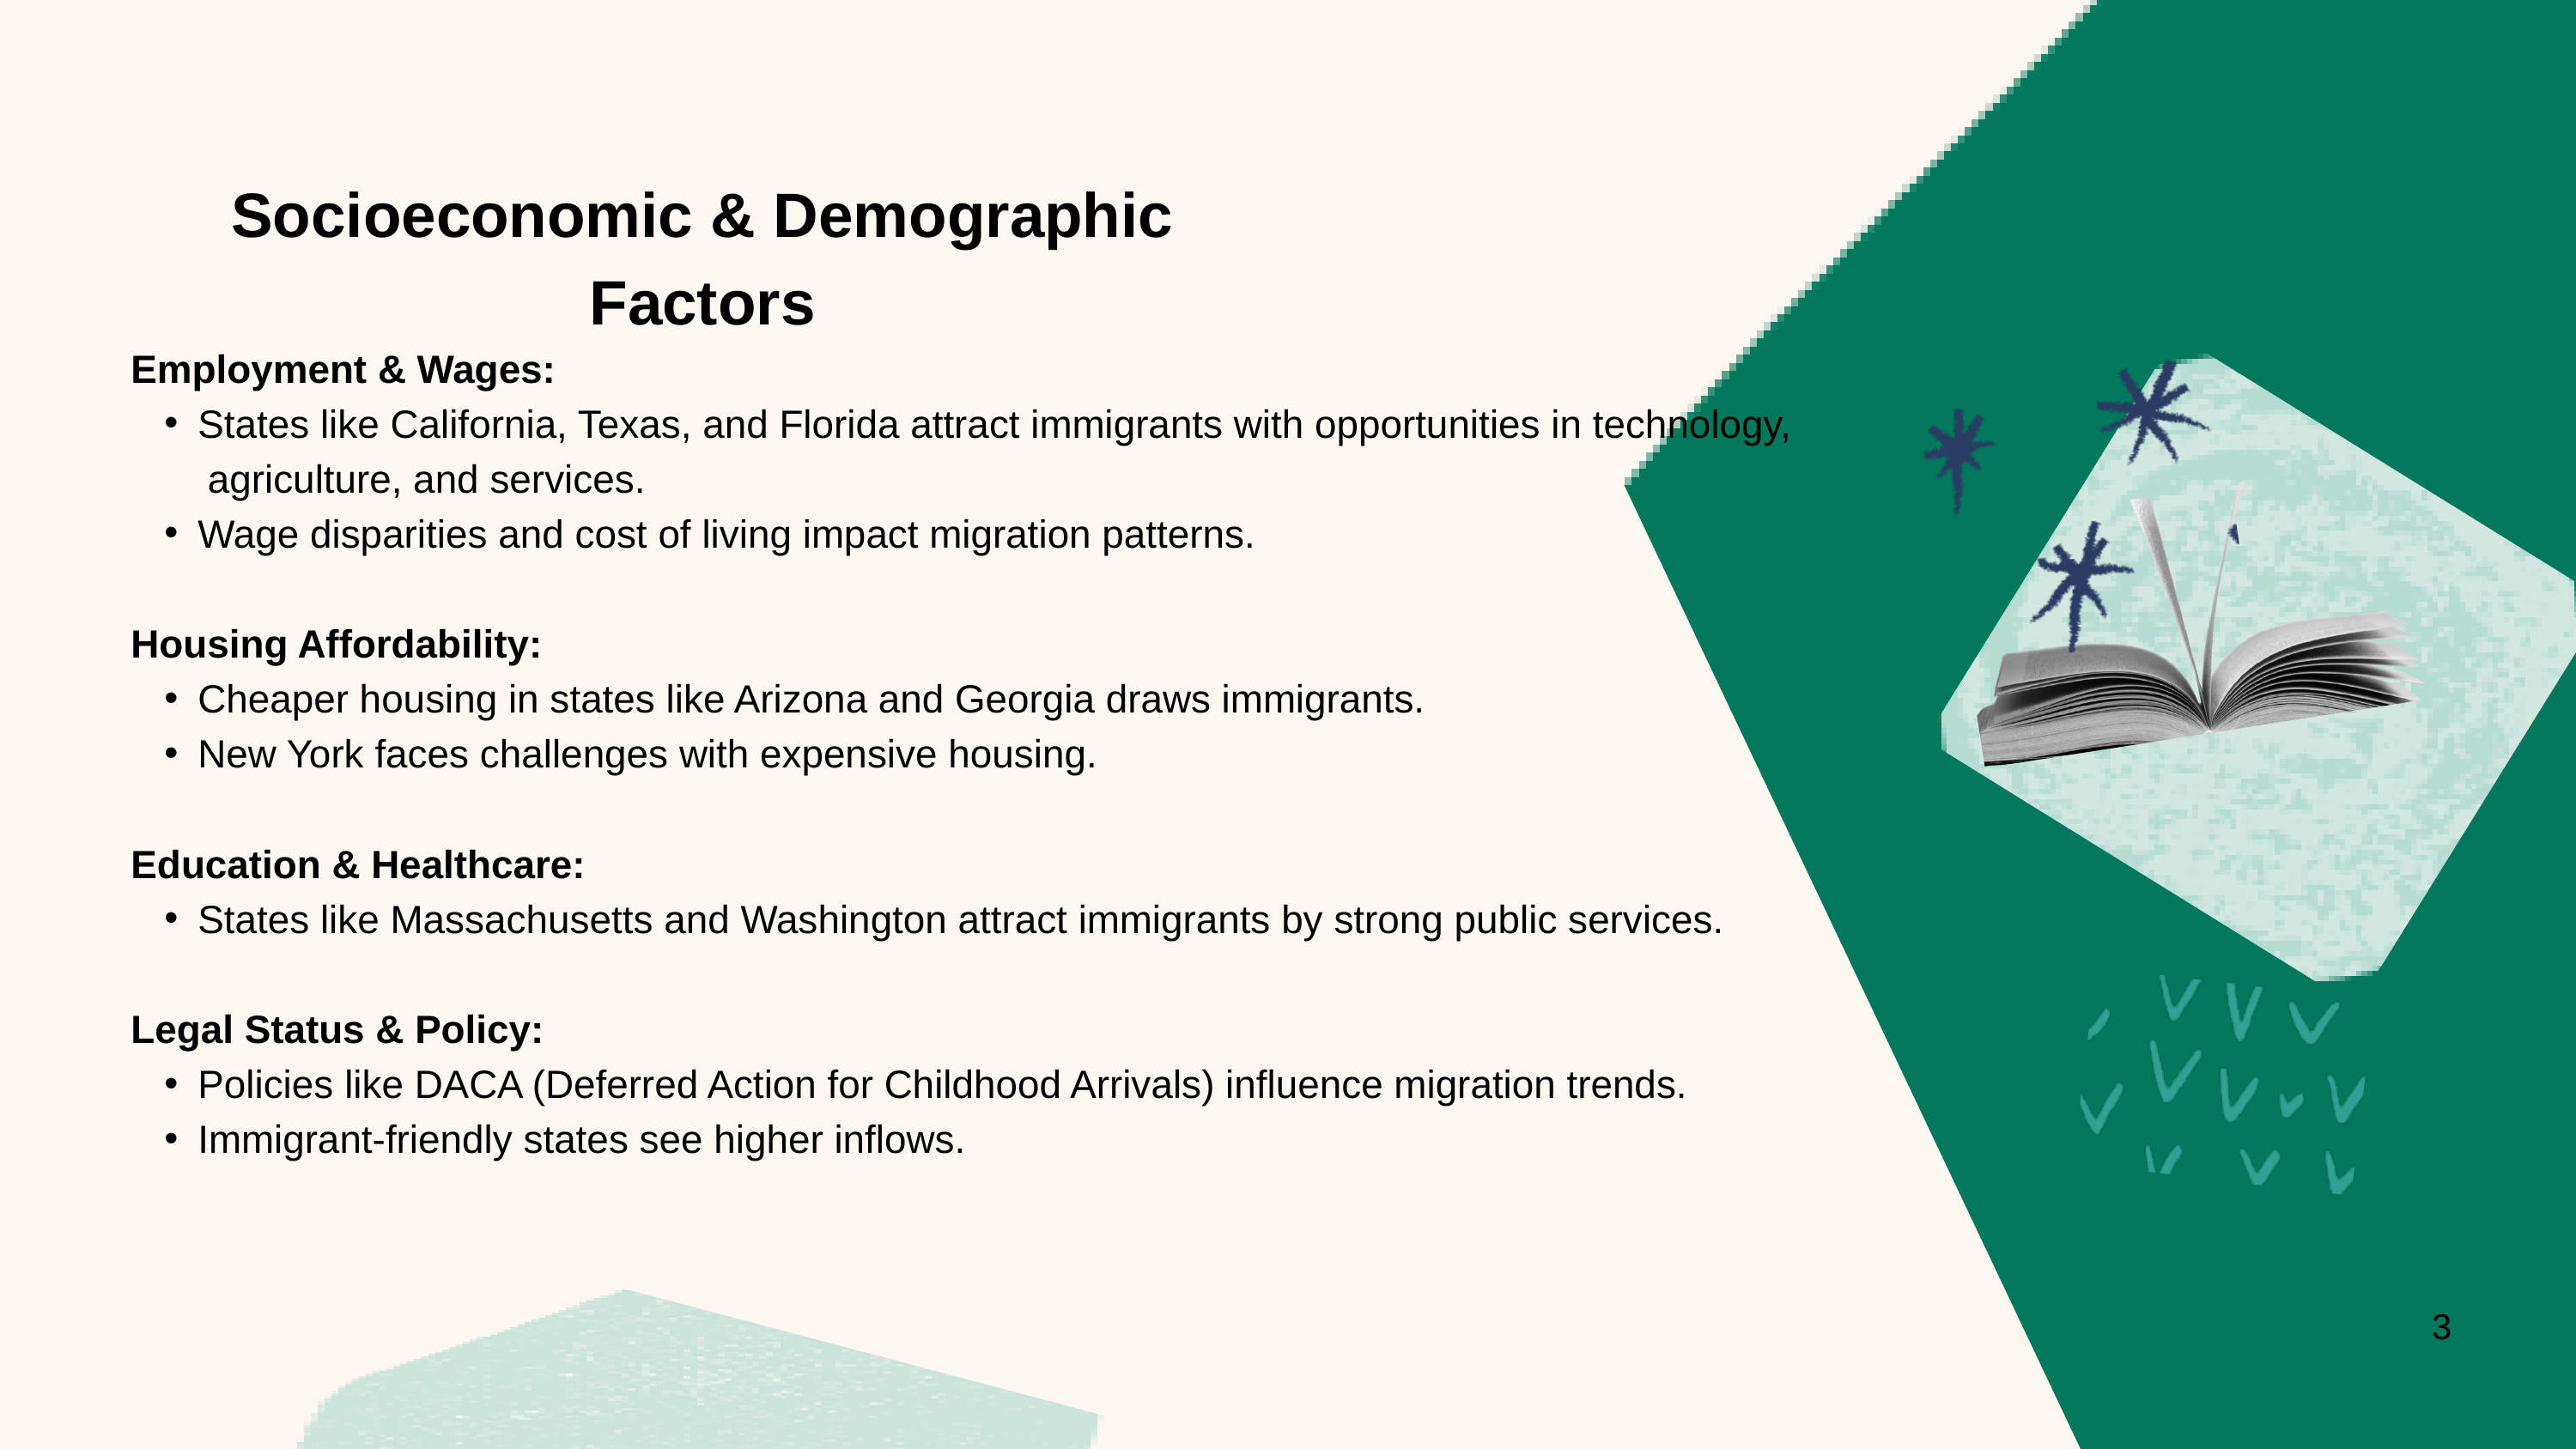

Socioeconomic & Demographic Factors

Employment & Wages:
States like California, Texas, and Florida attract immigrants with opportunities in technology,
       agriculture, and services.
Wage disparities and cost of living impact migration patterns.

Housing Affordability:
Cheaper housing in states like Arizona and Georgia draws immigrants.
New York faces challenges with expensive housing.

Education & Healthcare:
States like Massachusetts and Washington attract immigrants by strong public services.

Legal Status & Policy:
Policies like DACA (Deferred Action for Childhood Arrivals) influence migration trends.
Immigrant-friendly states see higher inflows.

3